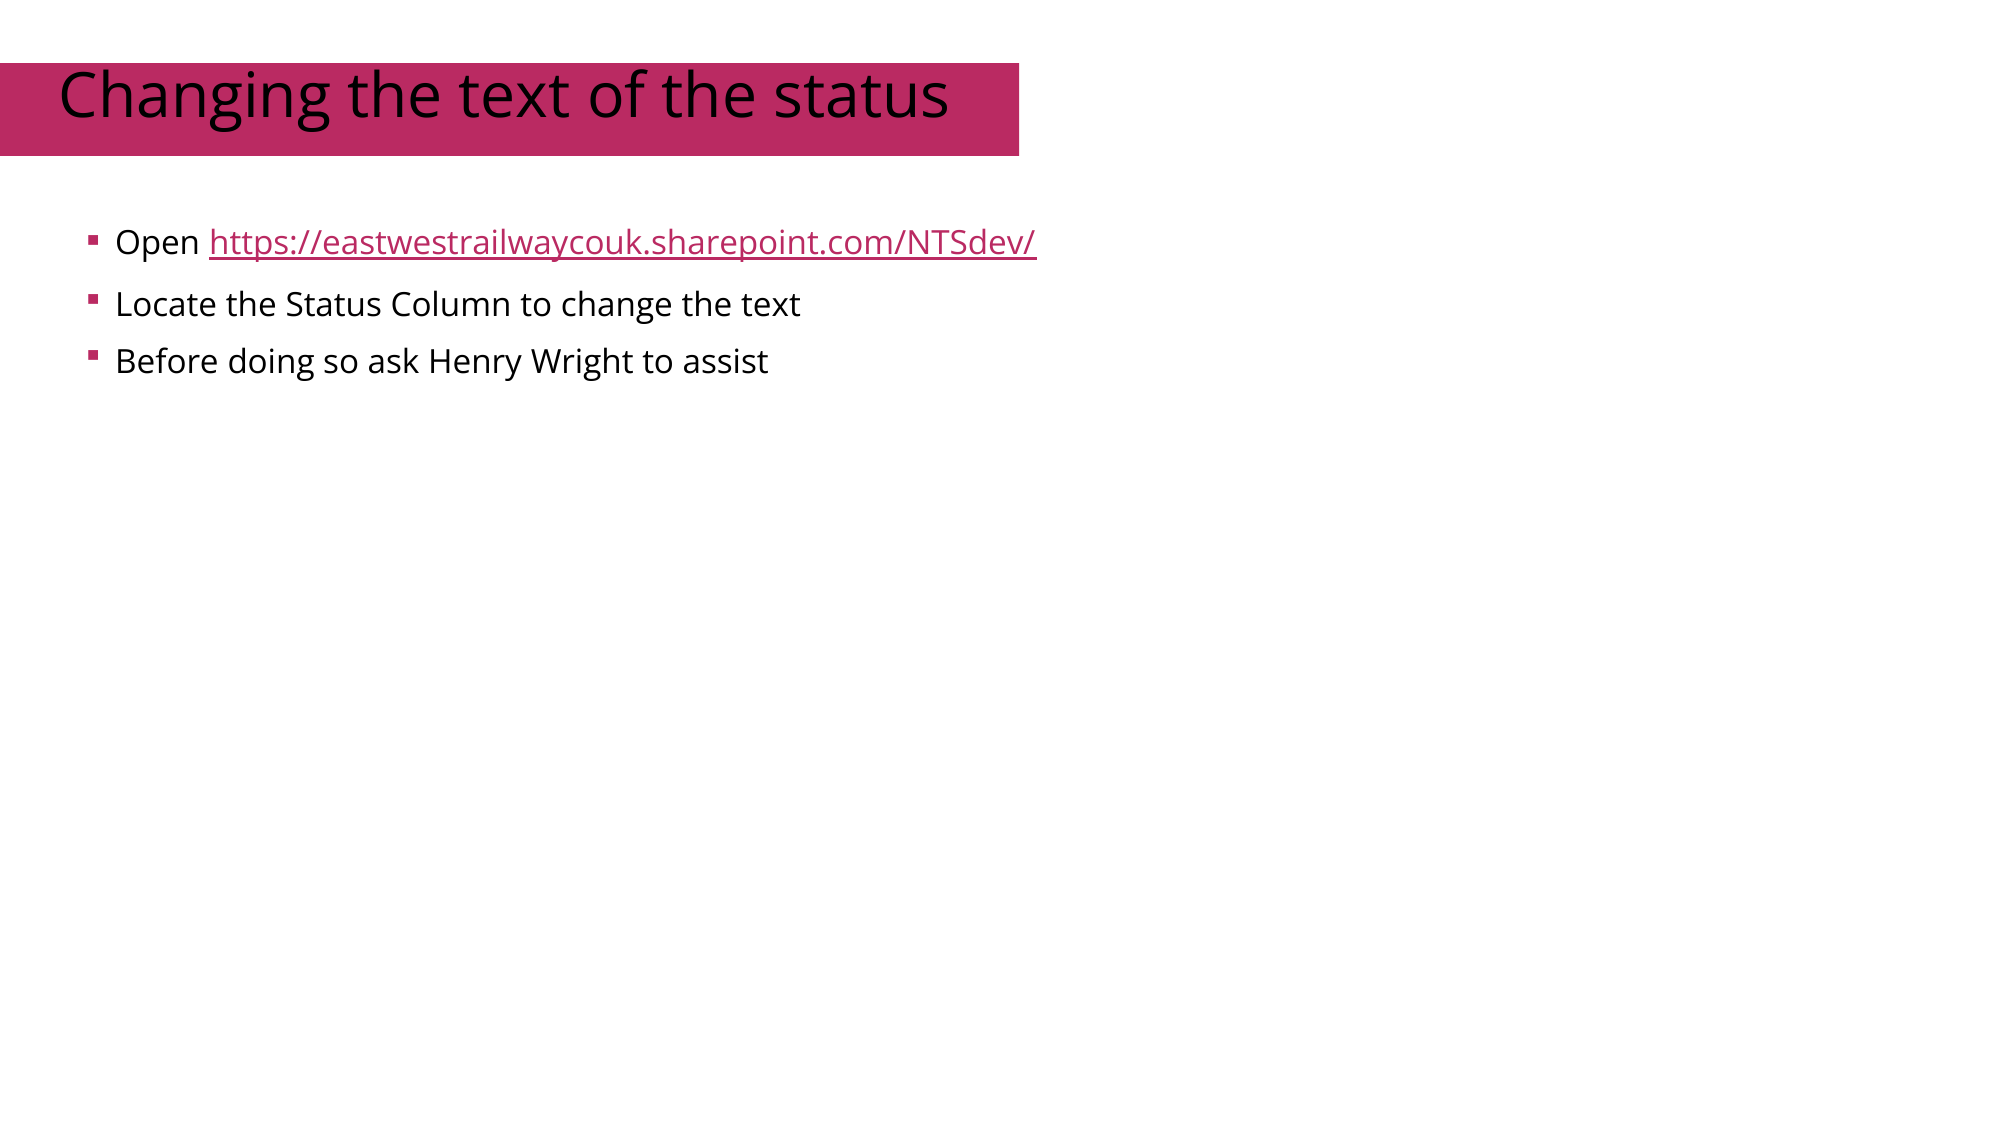

# Changing the text of the status
Open https://eastwestrailwaycouk.sharepoint.com/NTSdev/
Locate the Status Column to change the text
Before doing so ask Henry Wright to assist